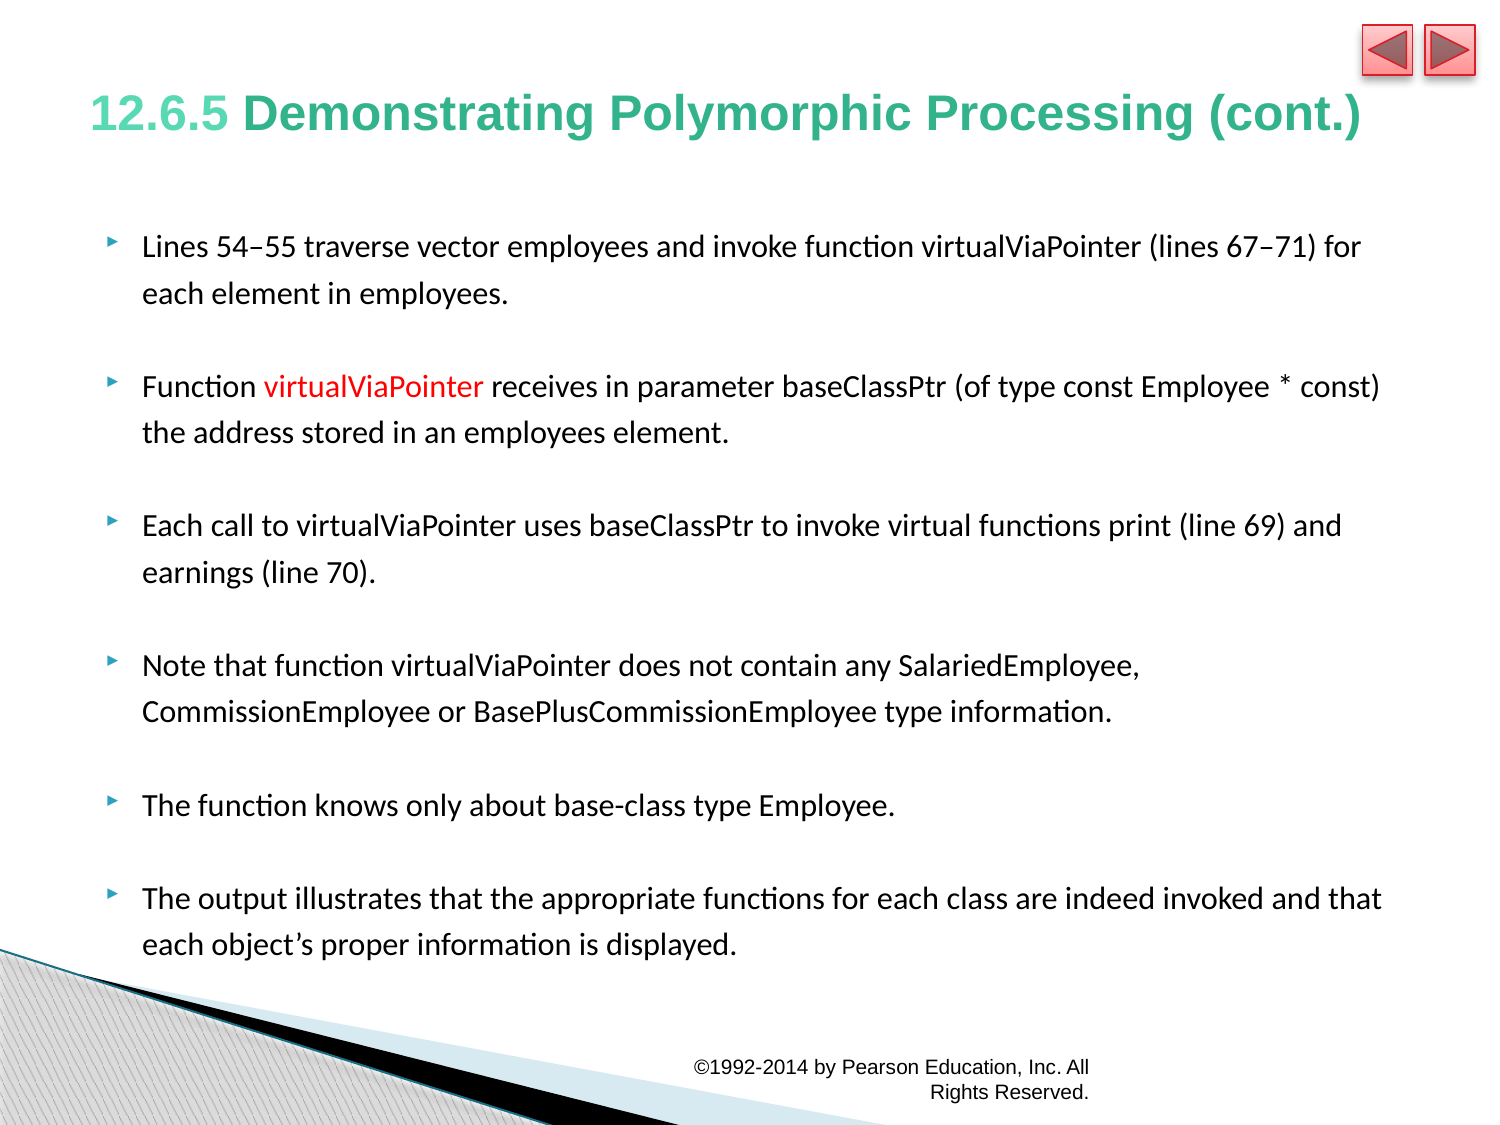

# 12.6.5 Demonstrating Polymorphic Processing (cont.)
Lines 54–55 traverse vector employees and invoke function virtualViaPointer (lines 67–71) for each element in employees.

Function virtualViaPointer receives in parameter baseClassPtr (of type const Employee * const) the address stored in an employees element.

Each call to virtualViaPointer uses baseClassPtr to invoke virtual functions print (line 69) and earnings (line 70).

Note that function virtualViaPointer does not contain any SalariedEmployee, CommissionEmployee or BasePlusCommissionEmployee type information.

The function knows only about base-class type Employee.

The output illustrates that the appropriate functions for each class are indeed invoked and that each object’s proper information is displayed.
©1992-2014 by Pearson Education, Inc. All Rights Reserved.